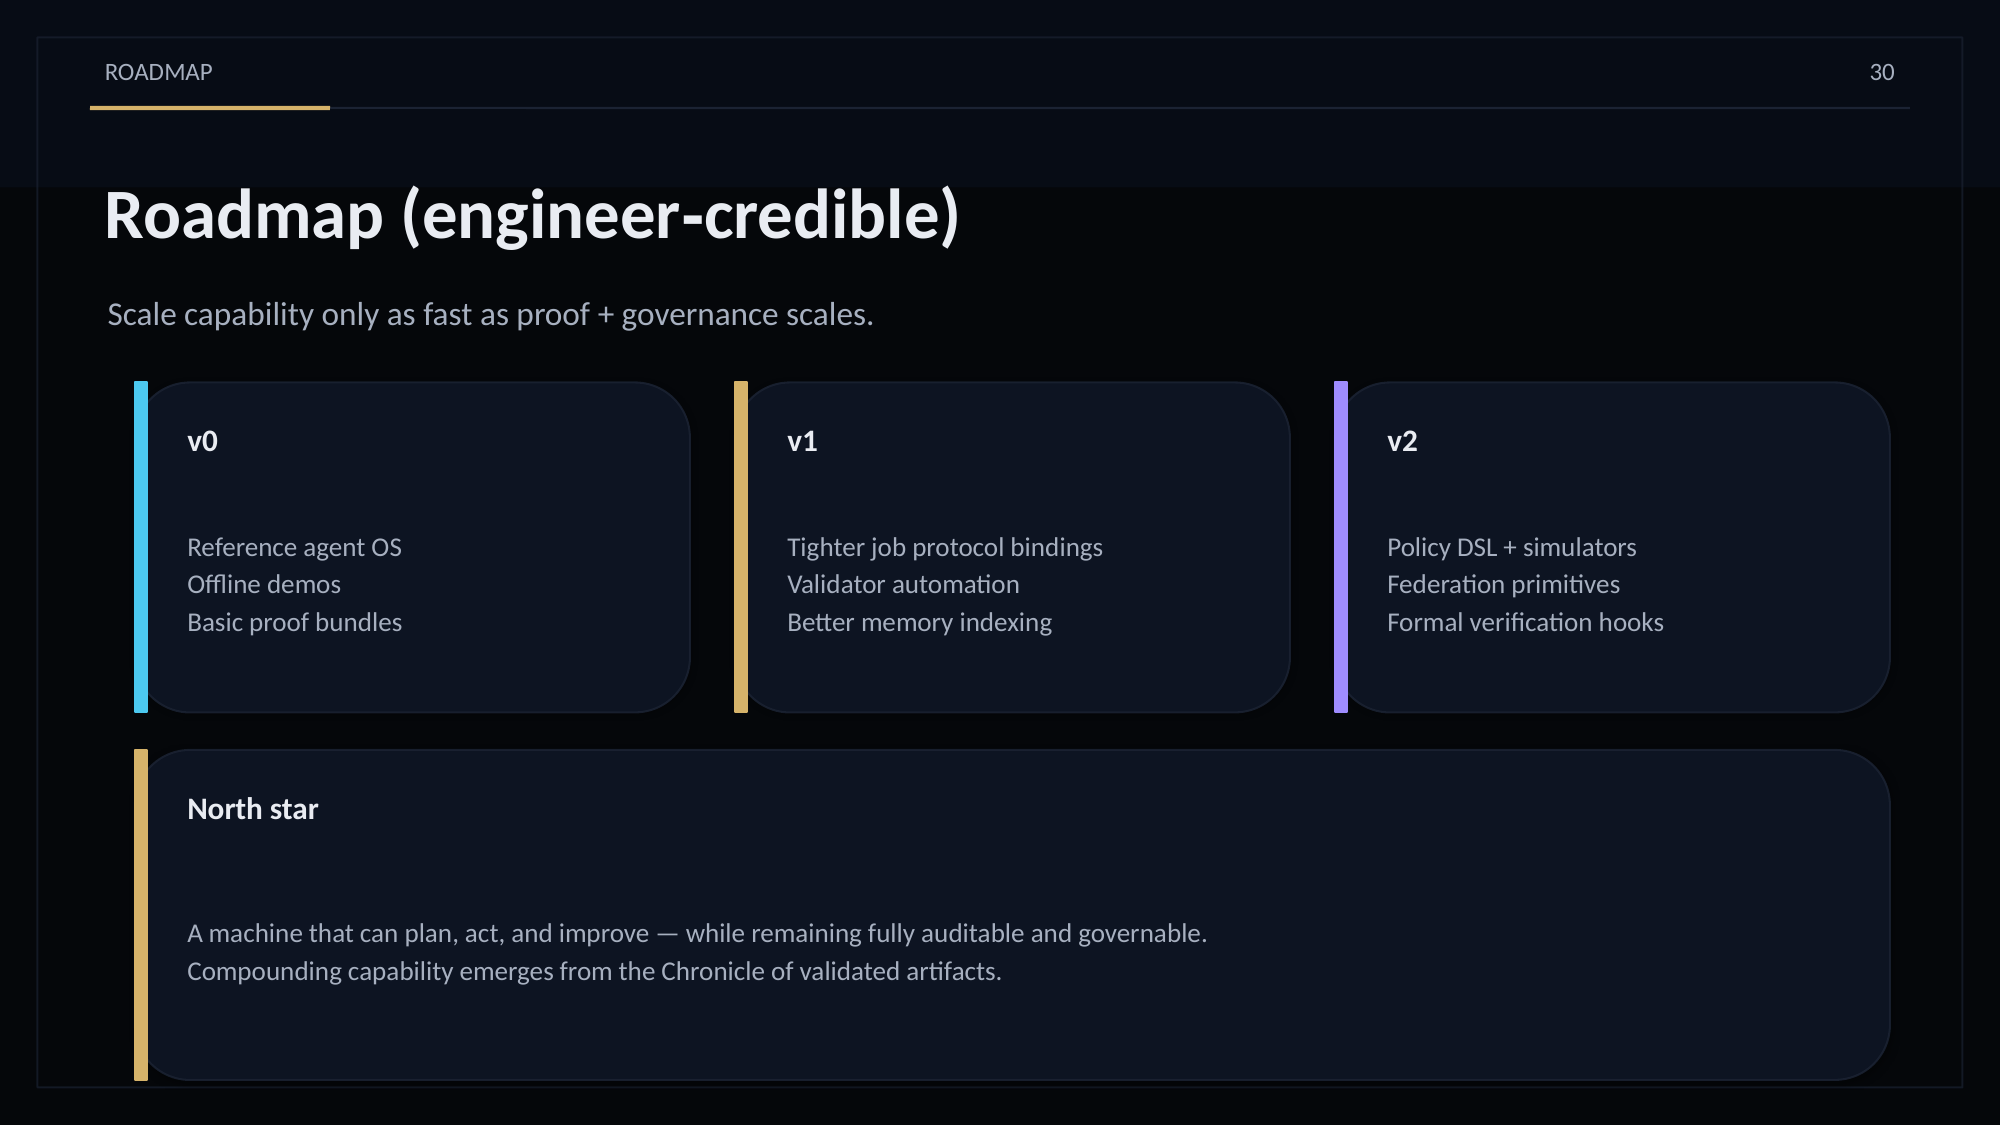

ROADMAP
30

Roadmap (engineer‑credible)
Scale capability only as fast as proof + governance scales.

v0
v1
v2
Reference agent OS
Offline demos
Basic proof bundles
Tighter job protocol bindings
Validator automation
Better memory indexing
Policy DSL + simulators
Federation primitives
Formal verification hooks

North star
A machine that can plan, act, and improve — while remaining fully auditable and governable.
Compounding capability emerges from the Chronicle of validated artifacts.